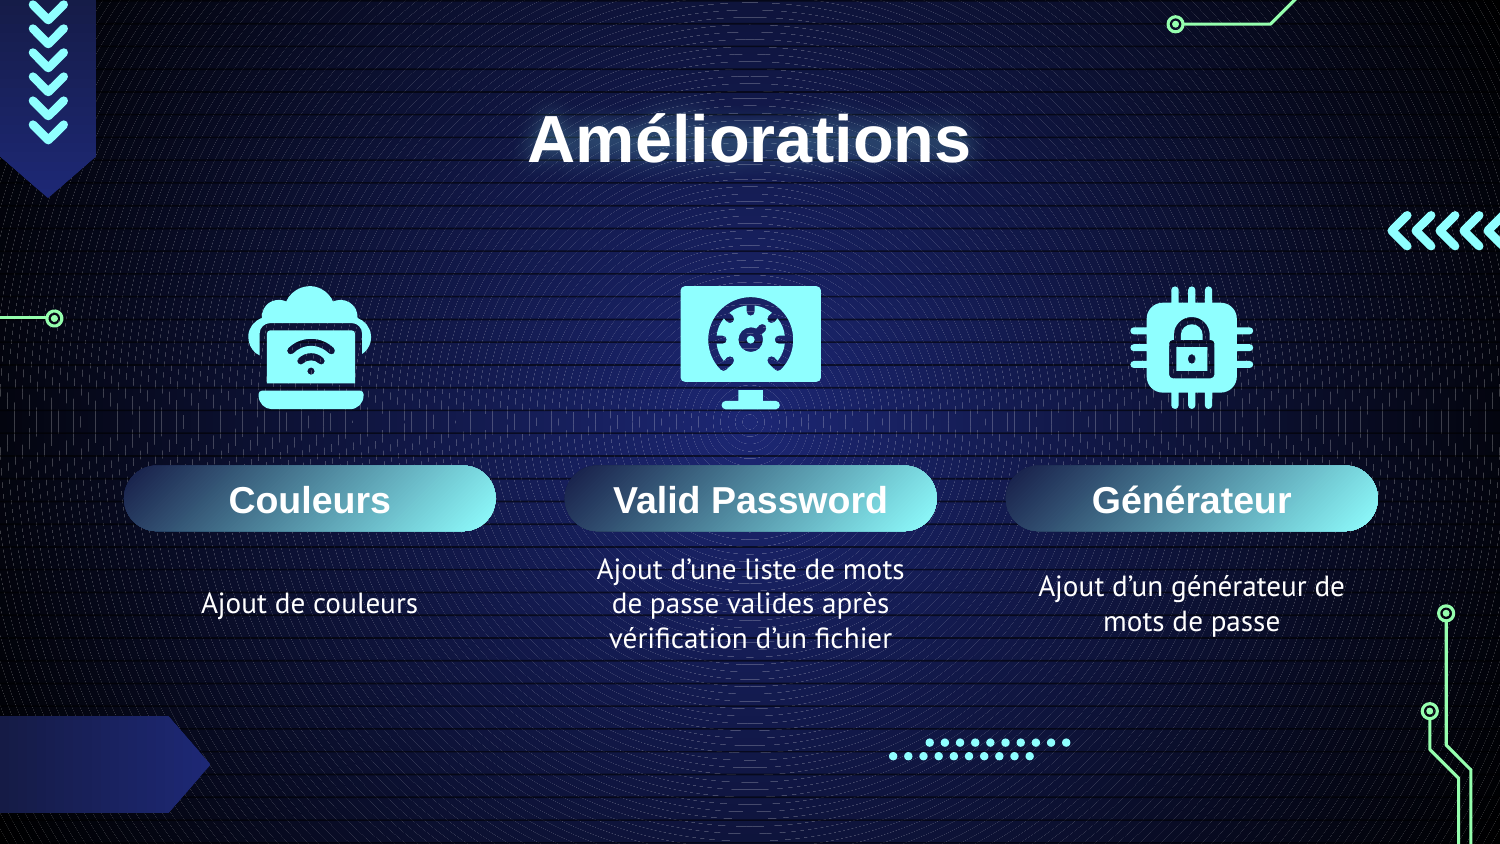

# Améliorations

Couleurs
Valid Password
Générateur
Ajout de couleurs
Ajout d’une liste de mots de passe valides après vérification d’un fichier
Ajout d’un générateur de mots de passe